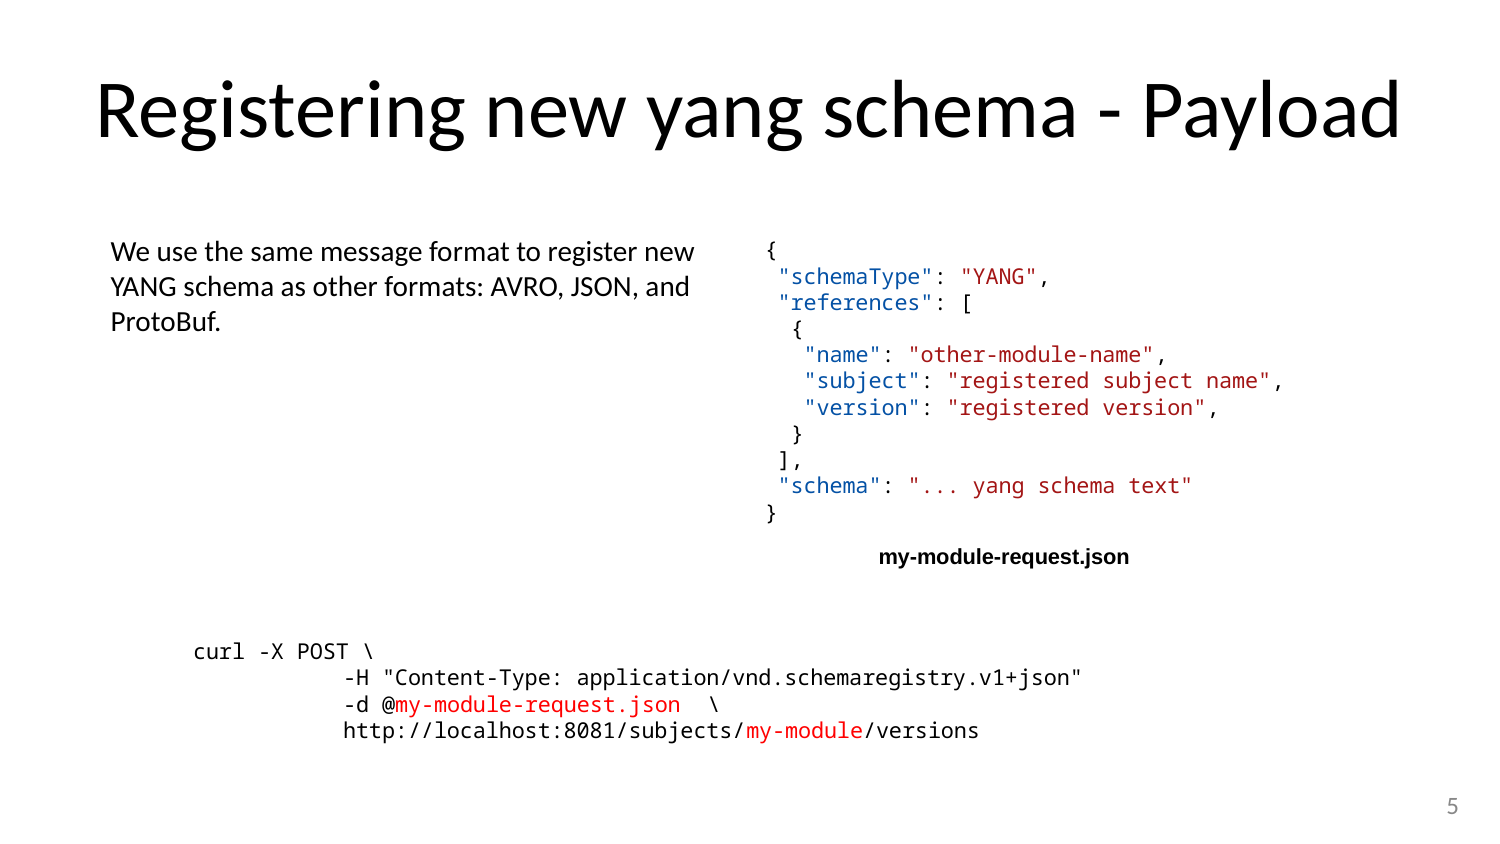

# Registering new yang schema - Payload
We use the same message format to register new YANG schema as other formats: AVRO, JSON, and ProtoBuf.
{
 "schemaType": "YANG",
 "references": [
  {
   "name": "other-module-name",
   "subject": "registered subject name",
   "version": "registered version",
  }
 ],
 "schema": "... yang schema text"
}
my-module-request.json
curl -X POST \
	-H "Content-Type: application/vnd.schemaregistry.v1+json"
	-d @my-module-request.json  \
	http://localhost:8081/subjects/my-module/versions
5